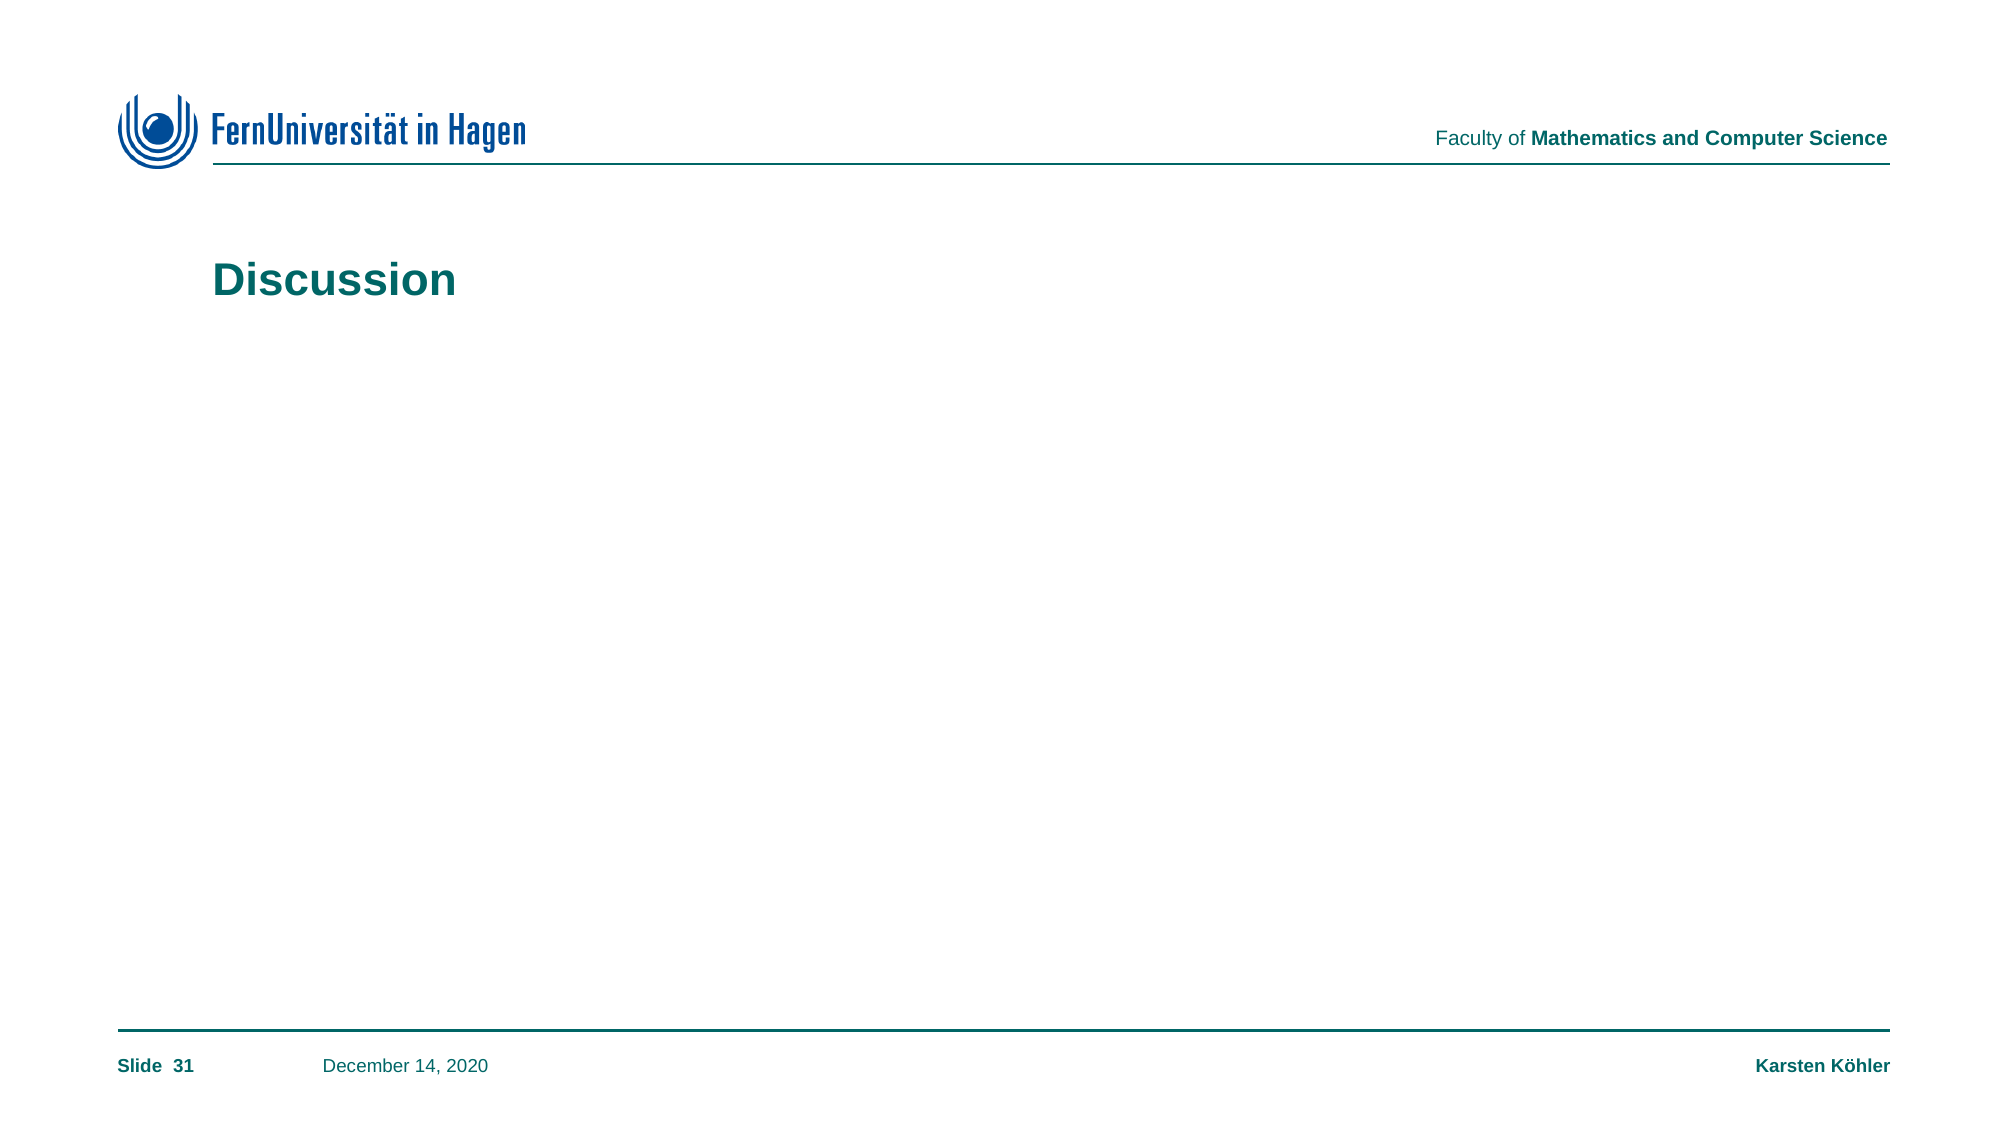

# Discussion

31
December 14, 2020
Karsten Köhler